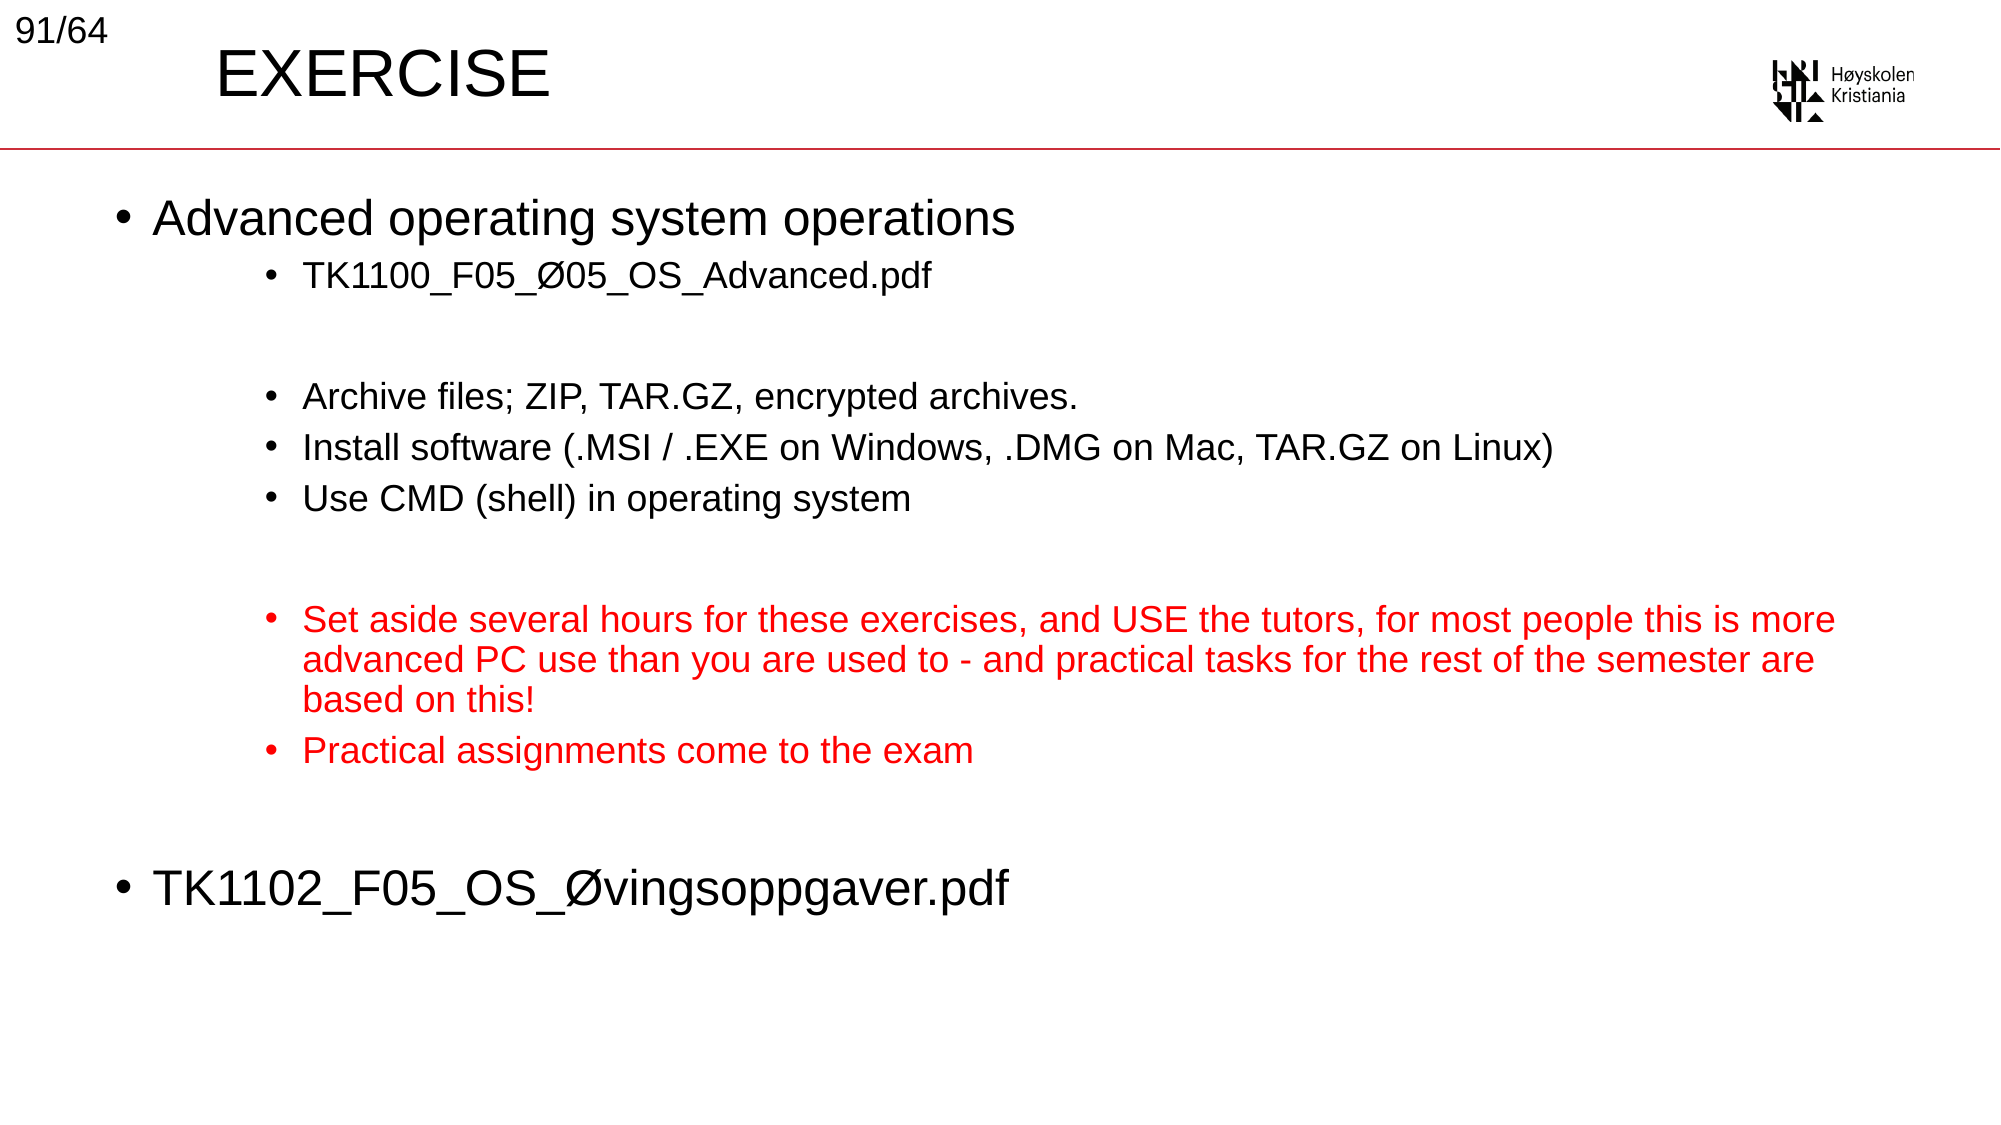

91/64
# EXERCISE
Advanced operating system operations
TK1100_F05_Ø05_OS_Advanced.pdf

Archive files; ZIP, TAR.GZ, encrypted archives.
Install software (.MSI / .EXE on Windows, .DMG on Mac, TAR.GZ on Linux)
Use CMD (shell) in operating system

Set aside several hours for these exercises, and USE the tutors, for most people this is more advanced PC use than you are used to - and practical tasks for the rest of the semester are based on this!
Practical assignments come to the exam

TK1102_F05_OS_Øvingsoppgaver.pdf